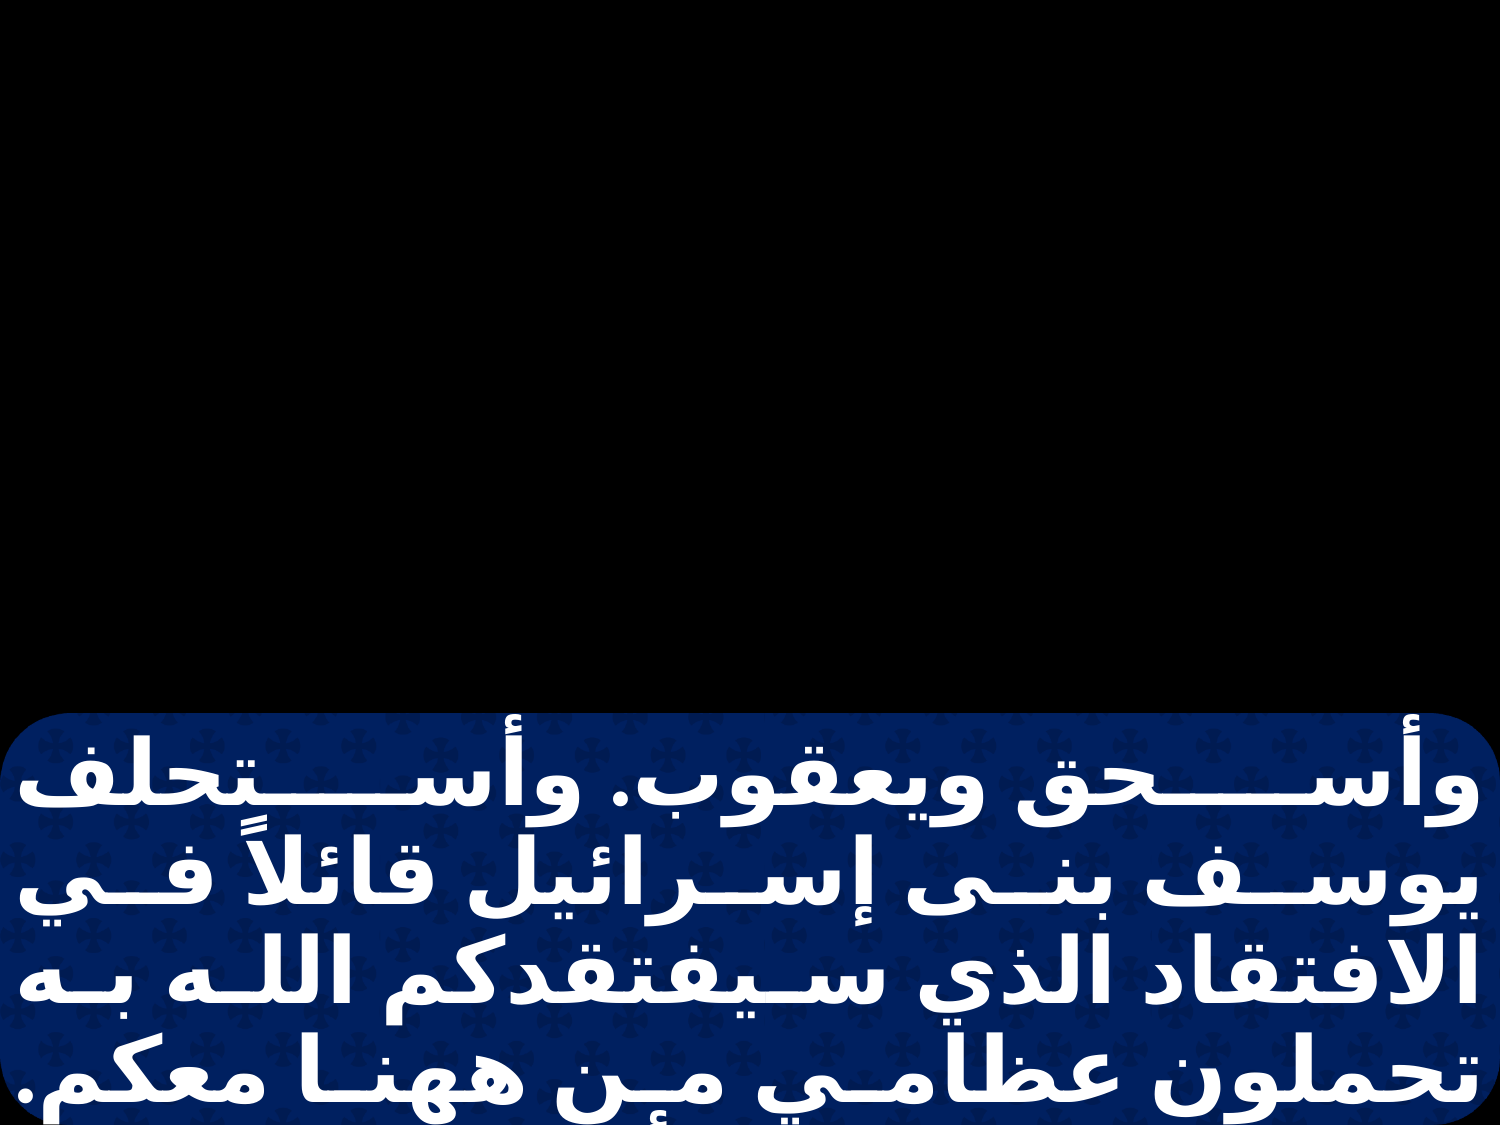

وأسحق ويعقوب. وأستحلف يوسف بنى إسرائيل قائلاً في الافتقاد الذي سيفتقدكم الله به تحملون عظامي من ههنا معكم. ومات يوسف وهو أبن مئة وعشر سنين وحنطوه ووضع في تابوت في مصر.